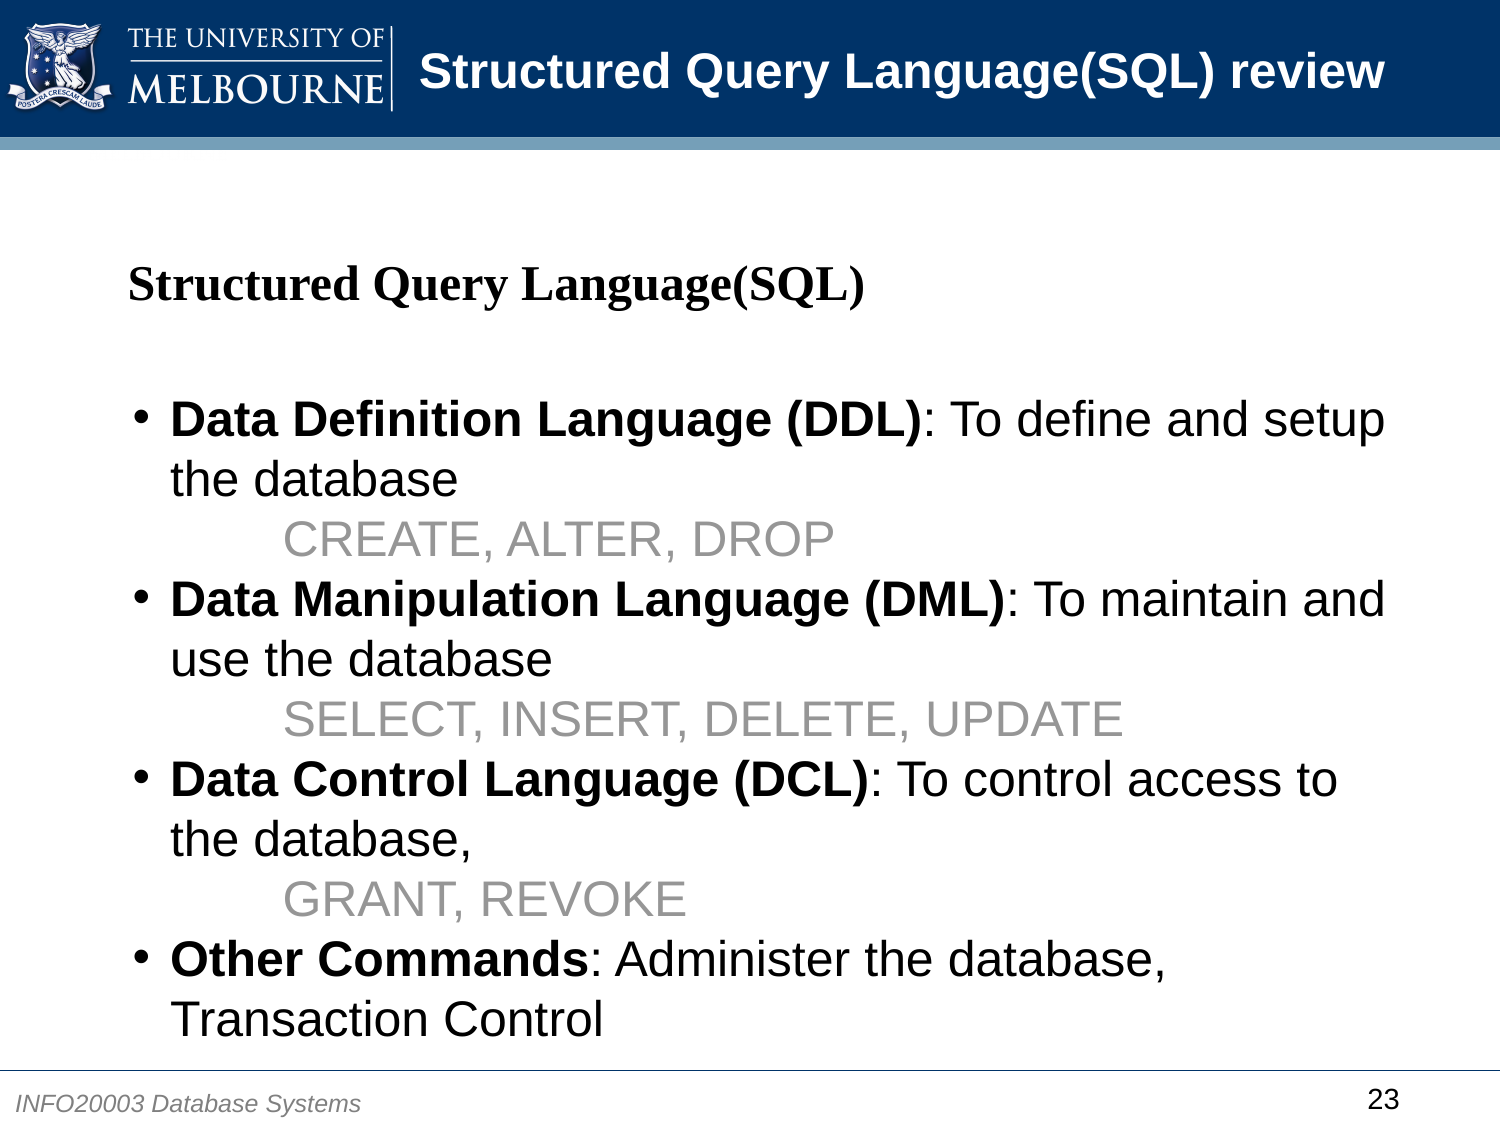

# Structured Query Language(SQL) review
Structured Query Language(SQL)

Data Definition Language (DDL): To define and setup the database
	CREATE, ALTER, DROP
Data Manipulation Language (DML): To maintain and use the database
	SELECT, INSERT, DELETE, UPDATE
Data Control Language (DCL): To control access to the database,
	GRANT, REVOKE
Other Commands: Administer the database, Transaction Control